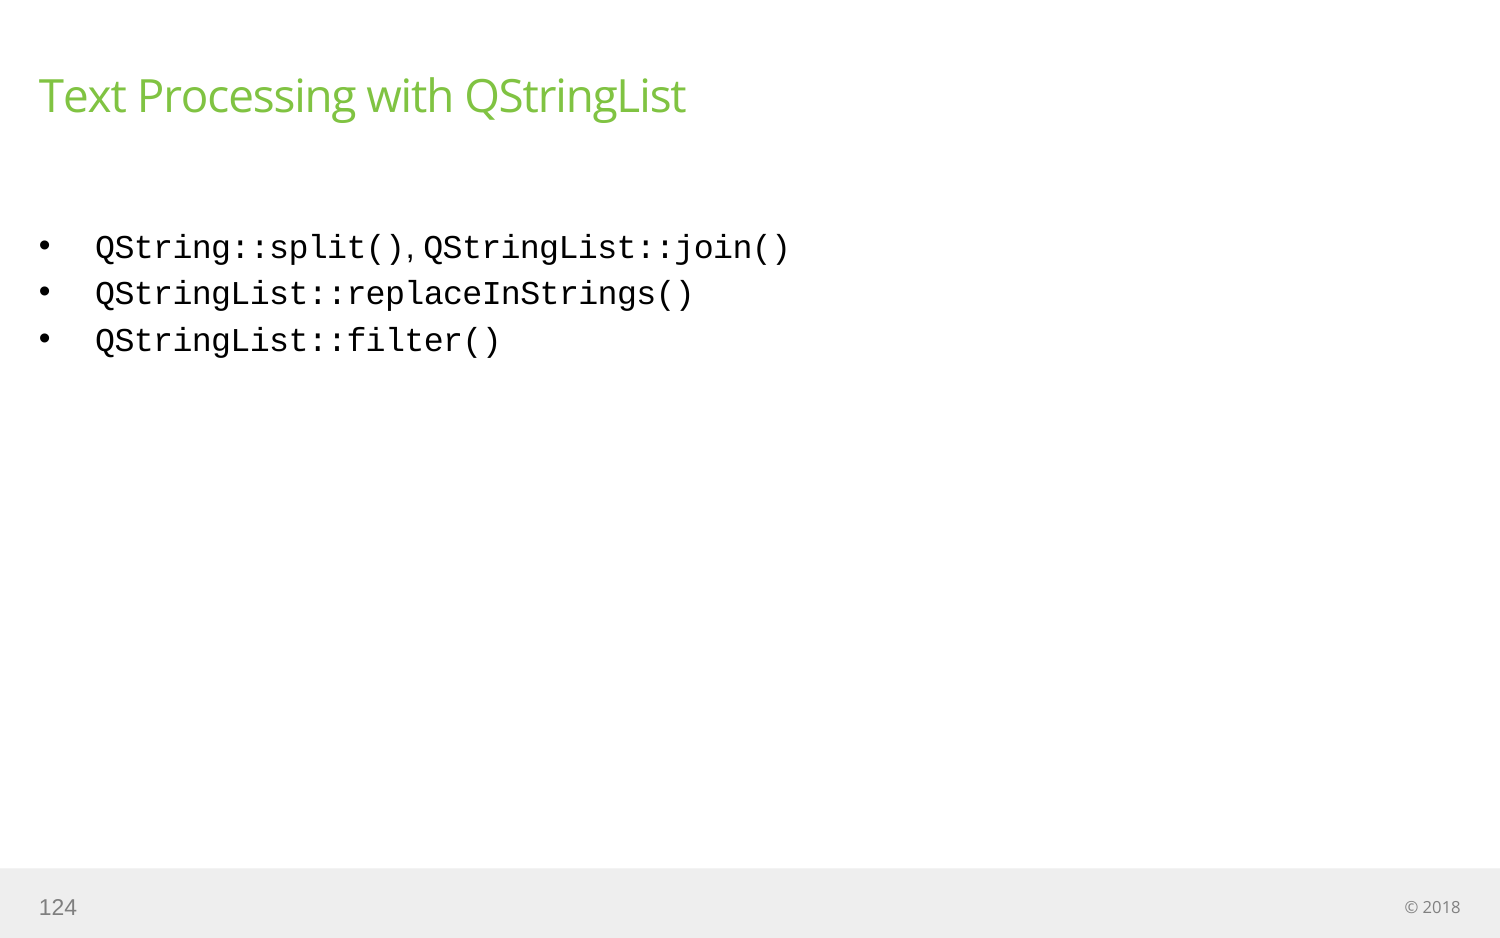

# Text Processing with QStringList
QString::split(), QStringList::join()
QStringList::replaceInStrings()
QStringList::filter()

124
© 2018